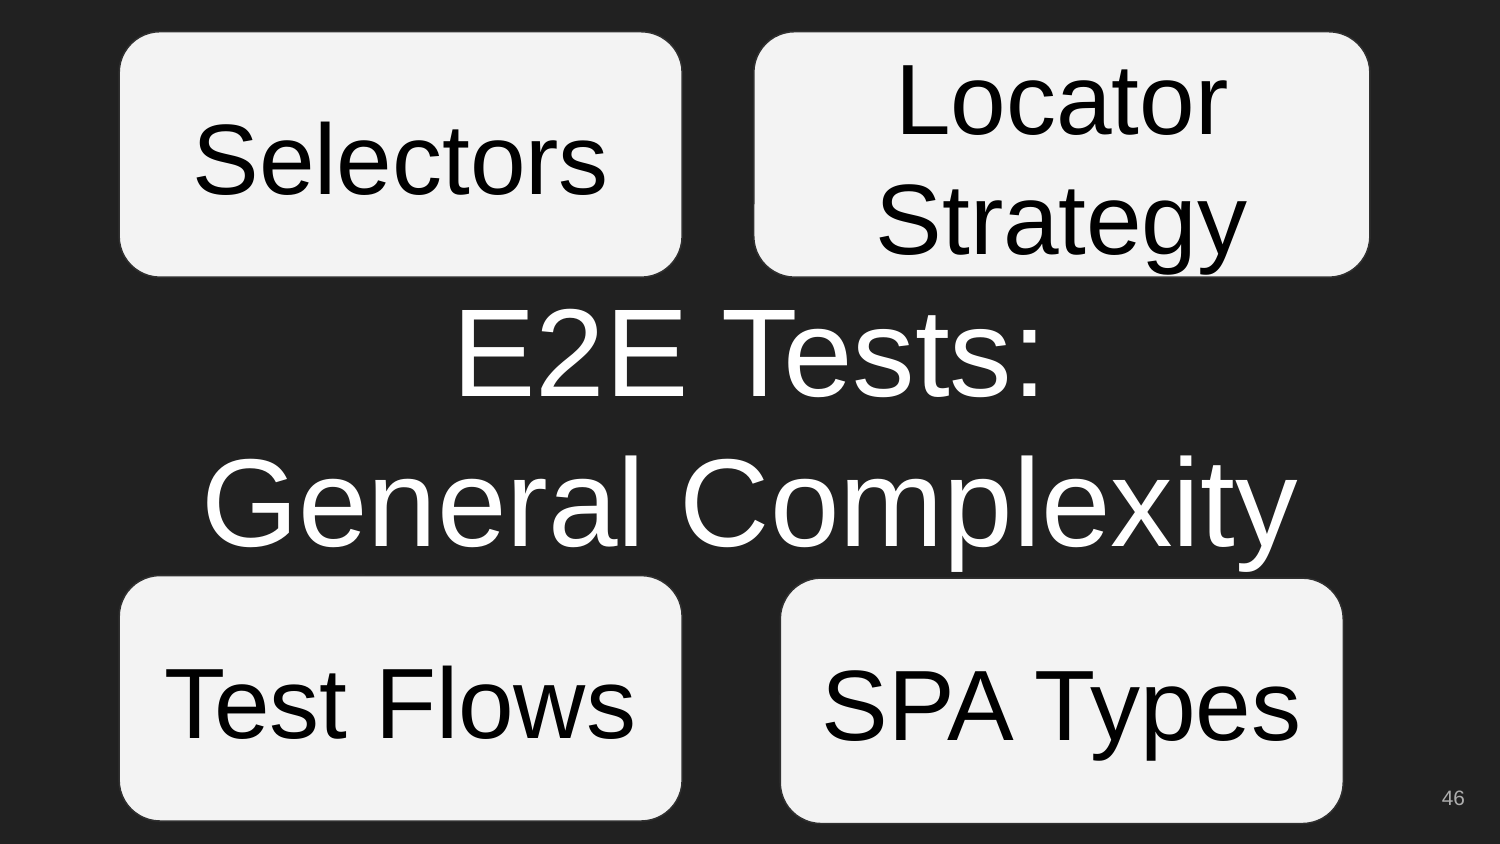

Selectors
Locator Strategy
# E2E Tests:
General Complexity
Test Flows
SPA Types
46